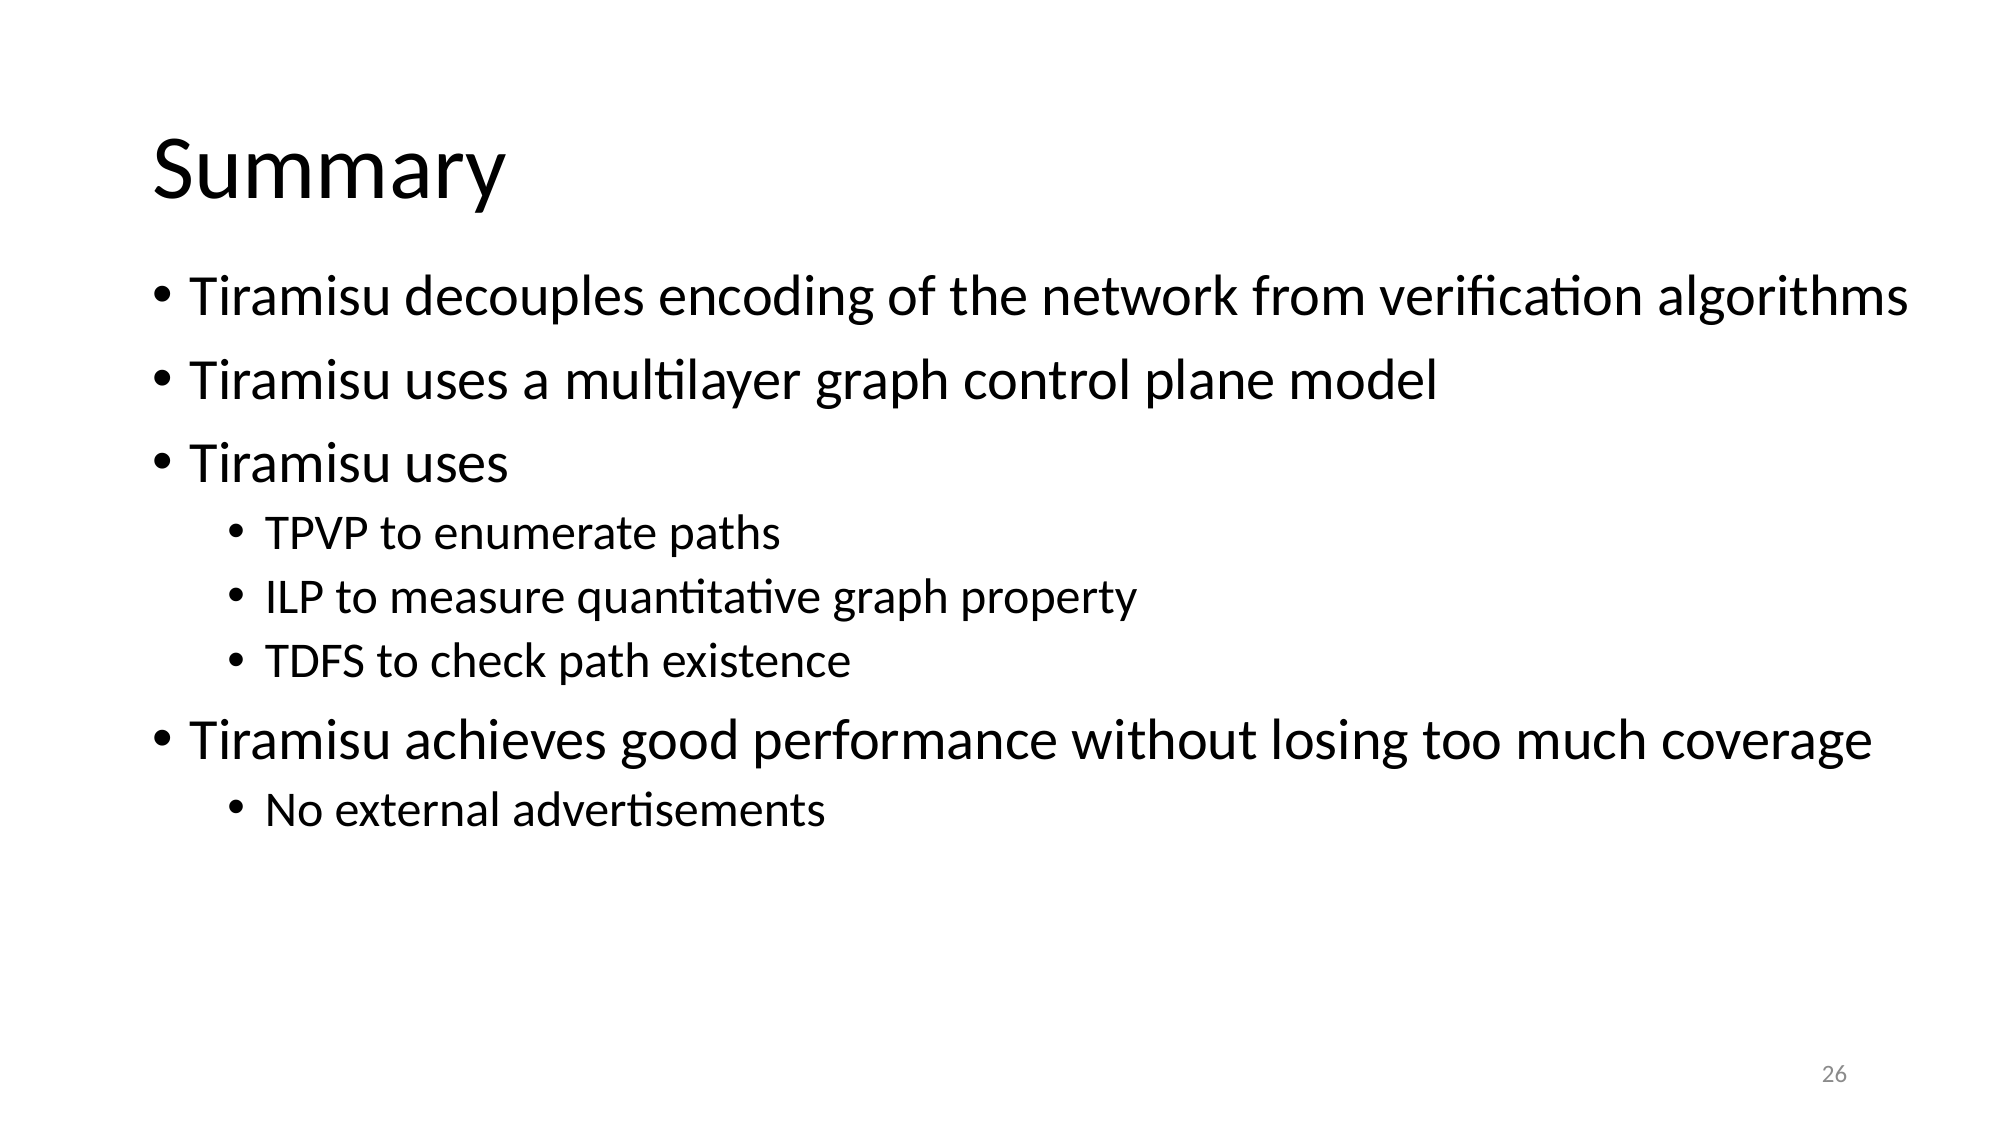

# Summary
Tiramisu decouples encoding of the network from verification algorithms
Tiramisu uses a multilayer graph control plane model
Tiramisu uses
TPVP to enumerate paths
ILP to measure quantitative graph property
TDFS to check path existence
Tiramisu achieves good performance without losing too much coverage
No external advertisements

26